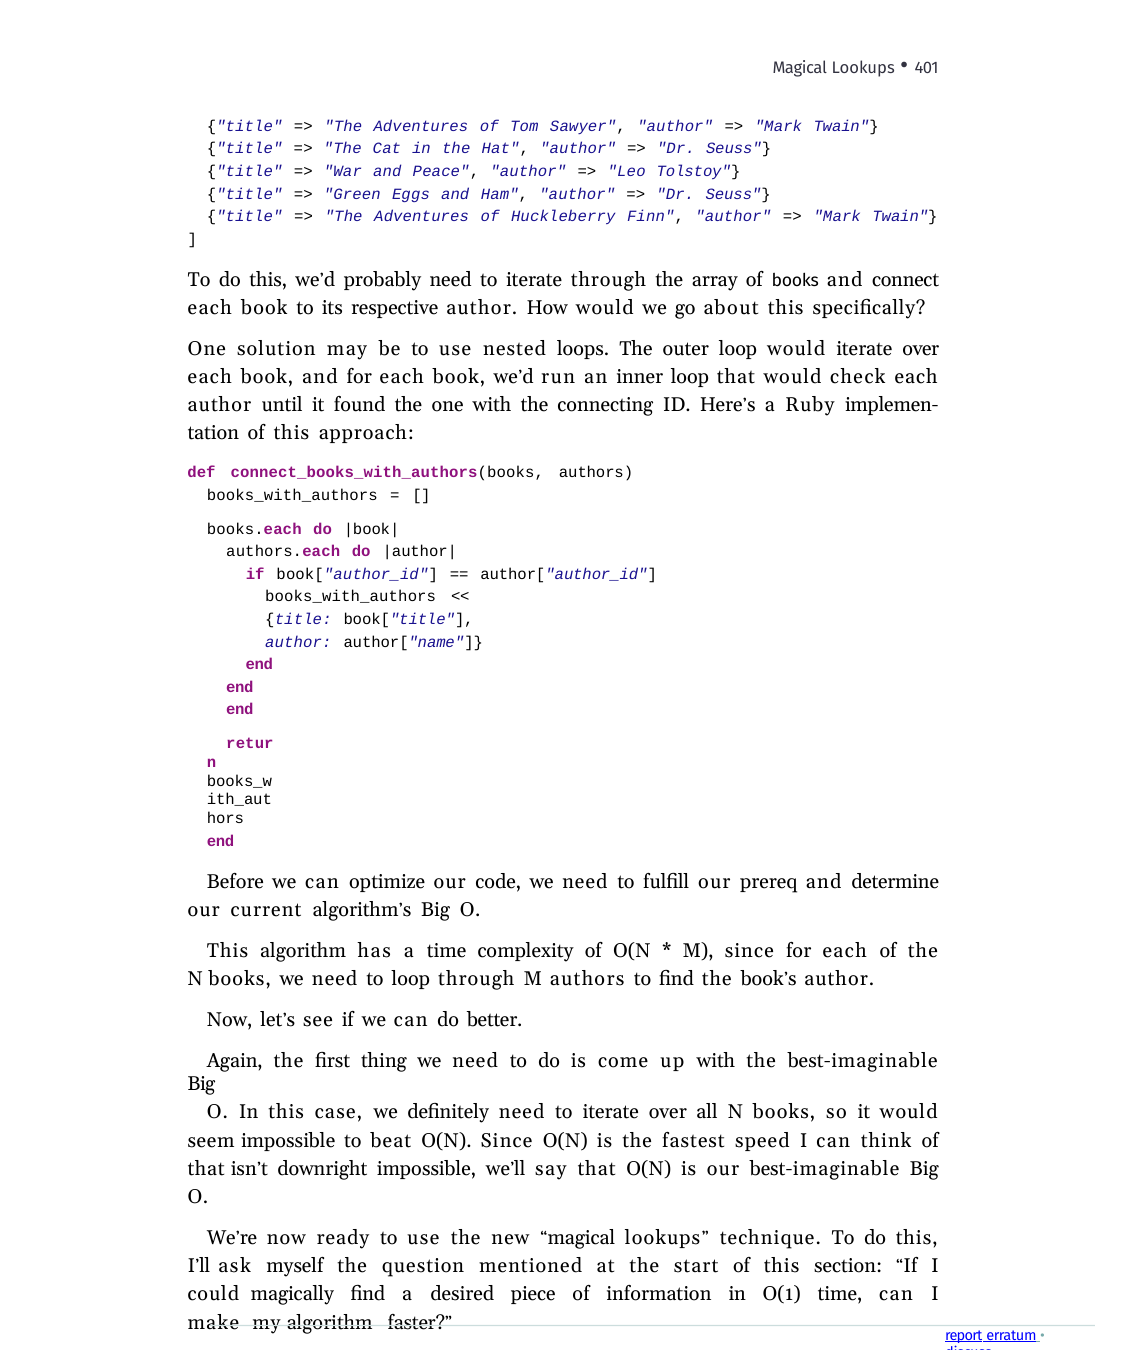

Magical Lookups • 401

{"title" => "The Adventures of Tom Sawyer", "author" => "Mark Twain"}
{"title" => "The Cat in the Hat", "author" => "Dr. Seuss"}
{"title" => "War and Peace", "author" => "Leo Tolstoy"}
{"title" => "Green Eggs and Ham", "author" => "Dr. Seuss"}
{"title" => "The Adventures of Huckleberry Finn", "author" => "Mark Twain"}
]
To do this, we’d probably need to iterate through the array of books and connect each book to its respective author. How would we go about this specifically?
One solution may be to use nested loops. The outer loop would iterate over each book, and for each book, we’d run an inner loop that would check each author until it found the one with the connecting ID. Here’s a Ruby implemen- tation of this approach:
def connect_books_with_authors(books, authors) books_with_authors = []
books.each do |book| authors.each do |author|
if book["author_id"] == author["author_id"] books_with_authors <<
{title: book["title"],
author: author["name"]}
end end
end
return books_with_authors
end
Before we can optimize our code, we need to fulfill our prereq and determine our current algorithm’s Big O.
This algorithm has a time complexity of O(N * M), since for each of the N books, we need to loop through M authors to find the book’s author.
Now, let’s see if we can do better.
Again, the first thing we need to do is come up with the best-imaginable Big
O. In this case, we definitely need to iterate over all N books, so it would seem impossible to beat O(N). Since O(N) is the fastest speed I can think of that isn’t downright impossible, we’ll say that O(N) is our best-imaginable Big O.
We’re now ready to use the new “magical lookups” technique. To do this, I’ll ask myself the question mentioned at the start of this section: “If I could magically find a desired piece of information in O(1) time, can I make my algorithm faster?”
report erratum • discuss